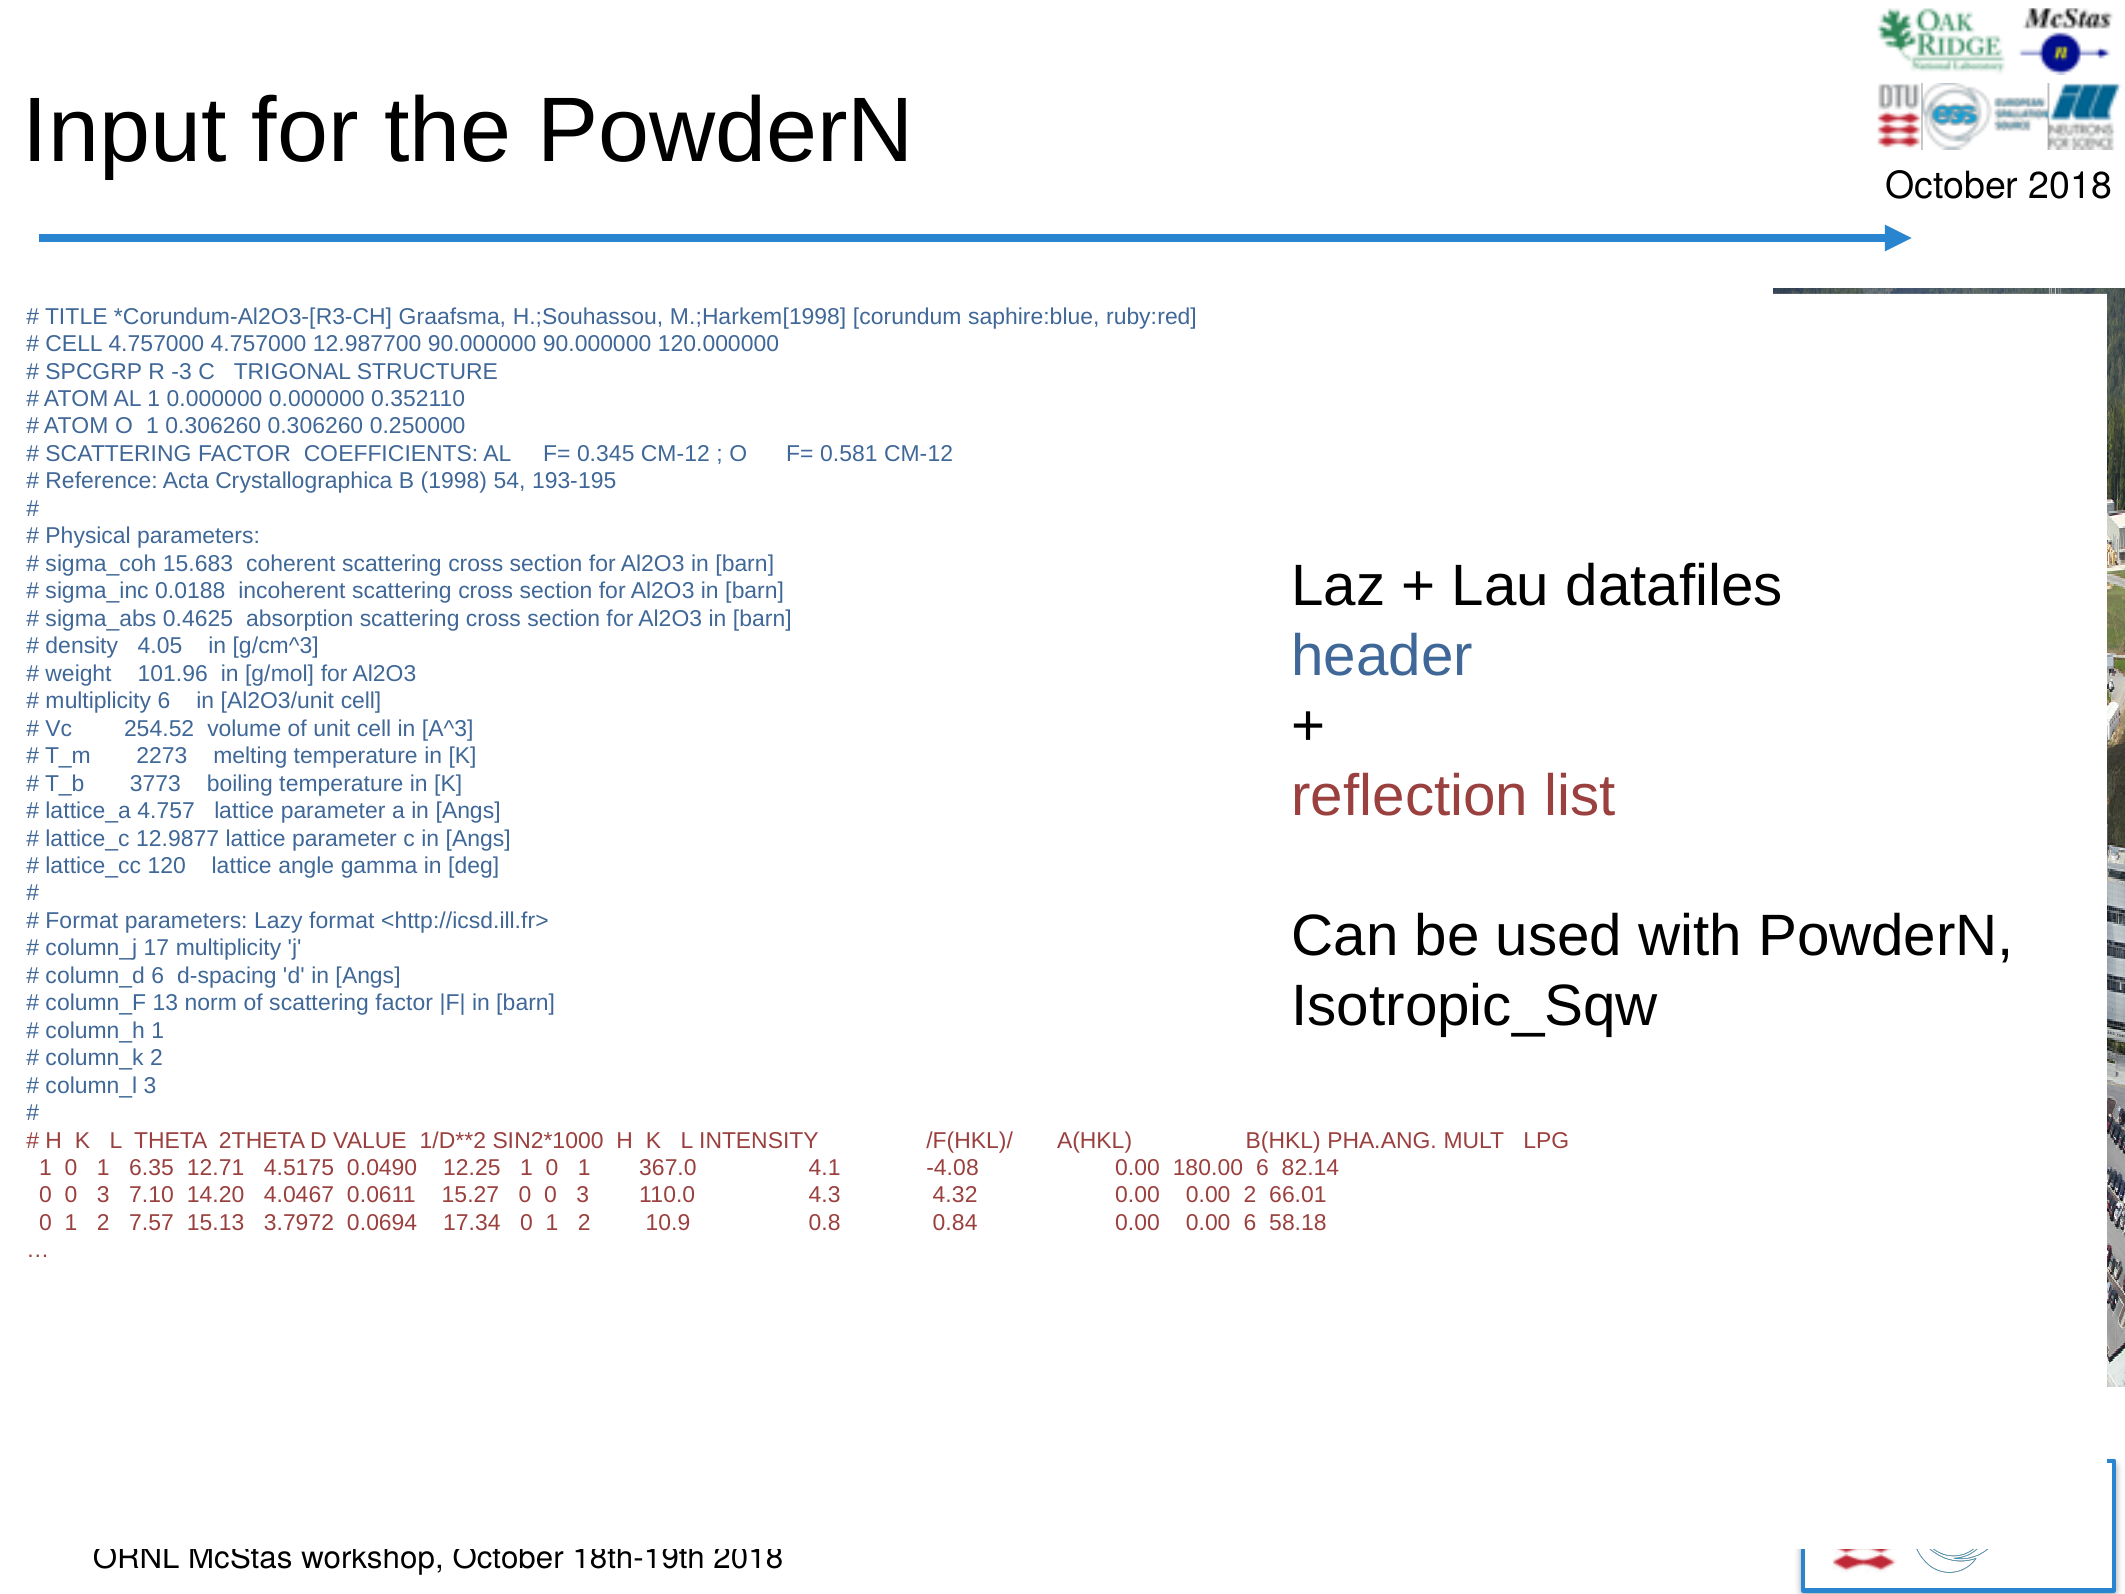

Input for the PowderN

# TITLE *Corundum-Al2O3-[R3-CH] Graafsma, H.;Souhassou, M.;Harkem[1998] [corundum saphire:blue, ruby:red]
# CELL 4.757000 4.757000 12.987700 90.000000 90.000000 120.000000
# SPCGRP R -3 C   TRIGONAL STRUCTURE
# ATOM AL 1 0.000000 0.000000 0.352110
# ATOM O  1 0.306260 0.306260 0.250000
# SCATTERING FACTOR  COEFFICIENTS: AL     F= 0.345 CM-12 ; O      F= 0.581 CM-12
# Reference: Acta Crystallographica B (1998) 54, 193-195
#
# Physical parameters:
# sigma_coh 15.683  coherent scattering cross section for Al2O3 in [barn]
# sigma_inc 0.0188  incoherent scattering cross section for Al2O3 in [barn]
# sigma_abs 0.4625  absorption scattering cross section for Al2O3 in [barn]
# density   4.05    in [g/cm^3]
# weight    101.96  in [g/mol] for Al2O3
# multiplicity 6    in [Al2O3/unit cell]
# Vc        254.52  volume of unit cell in [A^3]
# T_m       2273    melting temperature in [K]
# T_b       3773    boiling temperature in [K]
# lattice_a 4.757   lattice parameter a in [Angs]
# lattice_c 12.9877 lattice parameter c in [Angs]
# lattice_cc 120    lattice angle gamma in [deg]
#
# Format parameters: Lazy format <http://icsd.ill.fr>
# column_j 17 multiplicity 'j'
# column_d 6  d-spacing 'd' in [Angs]
# column_F 13 norm of scattering factor |F| in [barn]
# column_h 1
# column_k 2
# column_l 3
#
# H  K   L  THETA  2THETA D VALUE  1/D**2 SIN2*1000  H  K   L INTENSITY 	/F(HKL)/       A(HKL)	   B(HKL) PHA.ANG. MULT   LPG
  1  0   1   6.35  12.71   4.5175  0.0490    12.25   1  0   1	  367.0 	     4.1	-4.08	      0.00  180.00  6  82.14
  0  0   3   7.10  14.20   4.0467  0.0611    15.27   0  0   3	  110.0 	     4.3	 4.32	      0.00    0.00  2  66.01
  0  1   2   7.57  15.13   3.7972  0.0694    17.34   0  1   2	   10.9 	     0.8	 0.84	      0.00    0.00  6  58.18
…
Laz + Lau datafiles
header
+
reflection list

Can be used with PowderN, Isotropic_Sqw